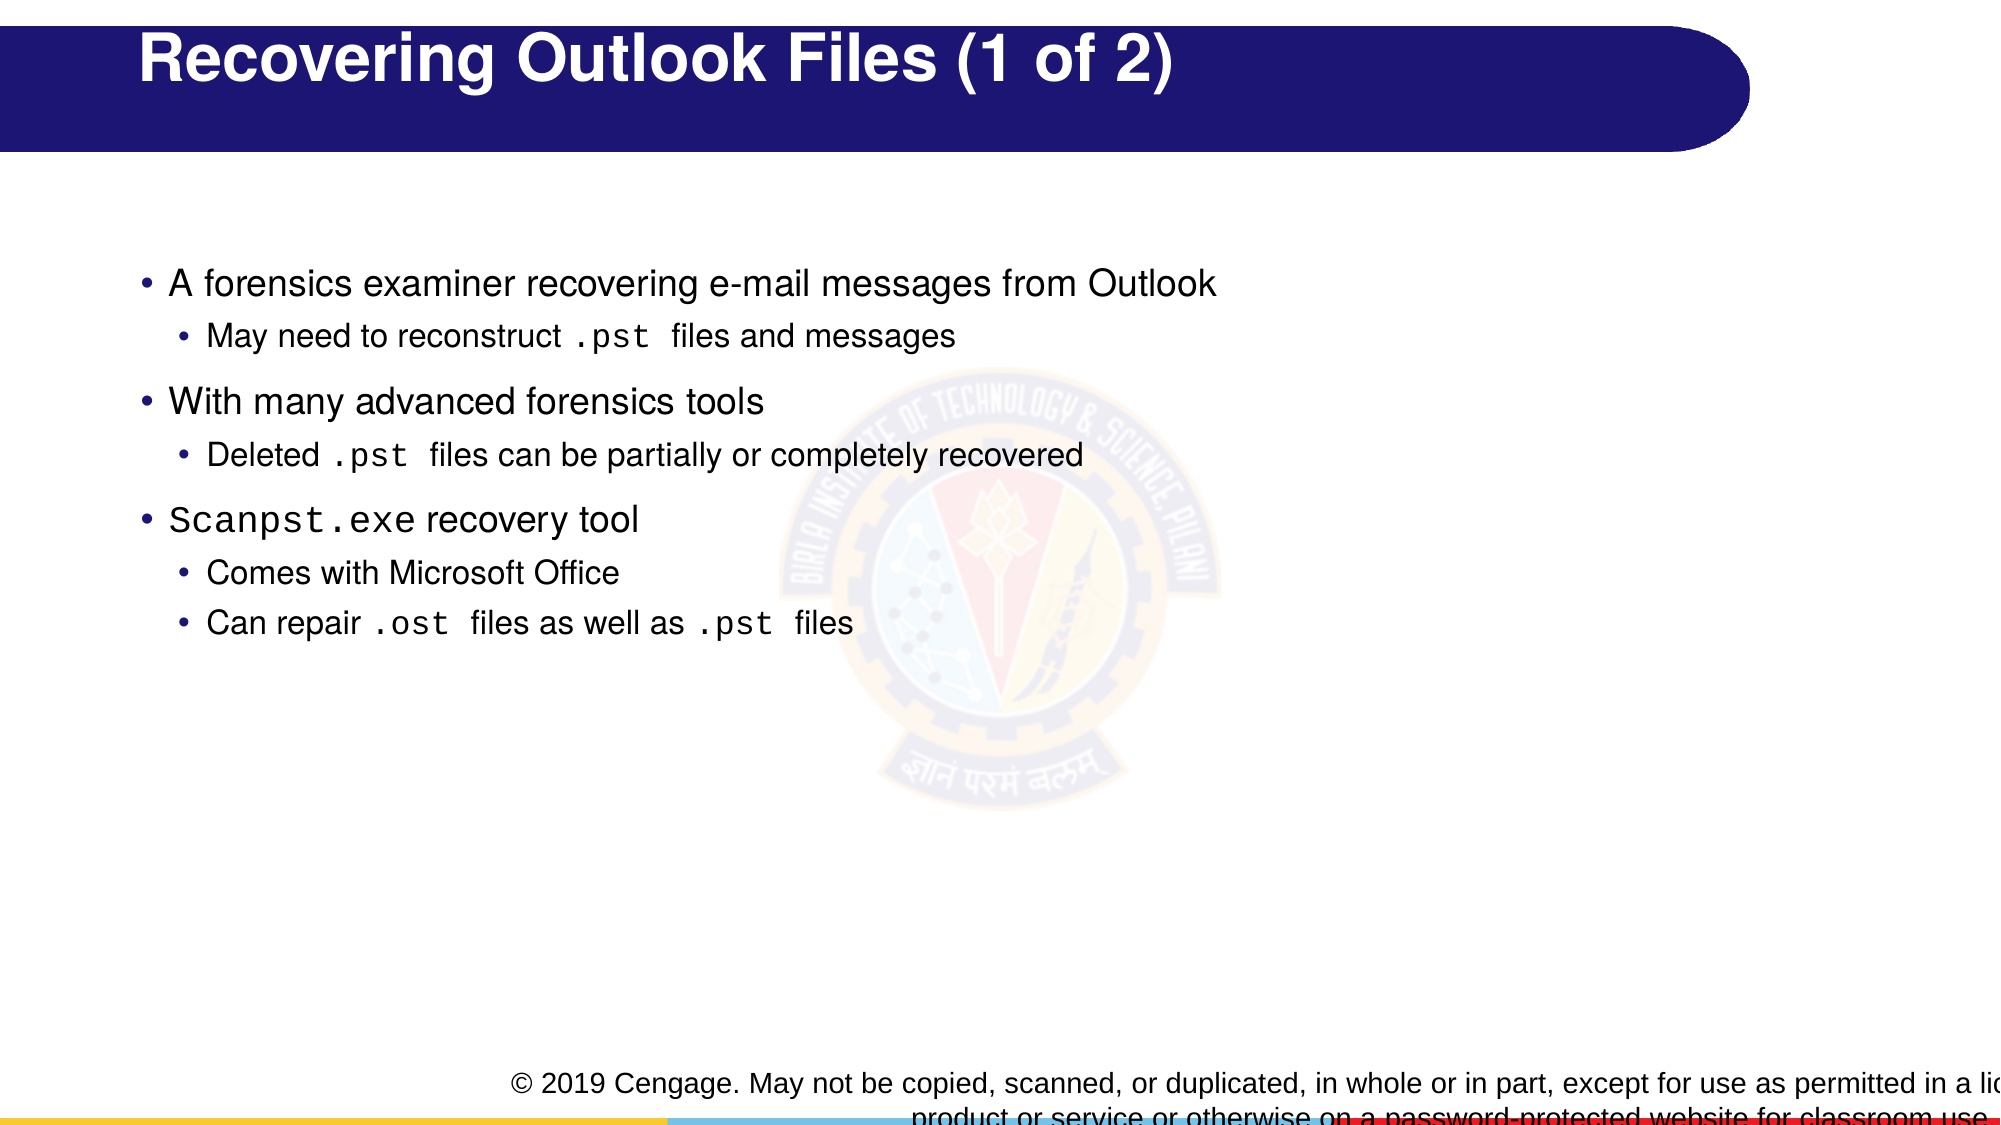

# Recovering Outlook Files (1 of 2)

A forensics examiner recovering e-mail messages from Outlook
May need to reconstruct .pst files and messages
With many advanced forensics tools
Deleted .pst files can be partially or completely recovered
Scanpst.exe recovery tool
Comes with Microsoft Office
Can repair .ost files as well as .pst files
© 2019 Cengage. May not be copied, scanned, or duplicated, in whole or in part, except for use as permitted in a license distributed with a certain product or service or otherwise on a password-protected website for classroom use.